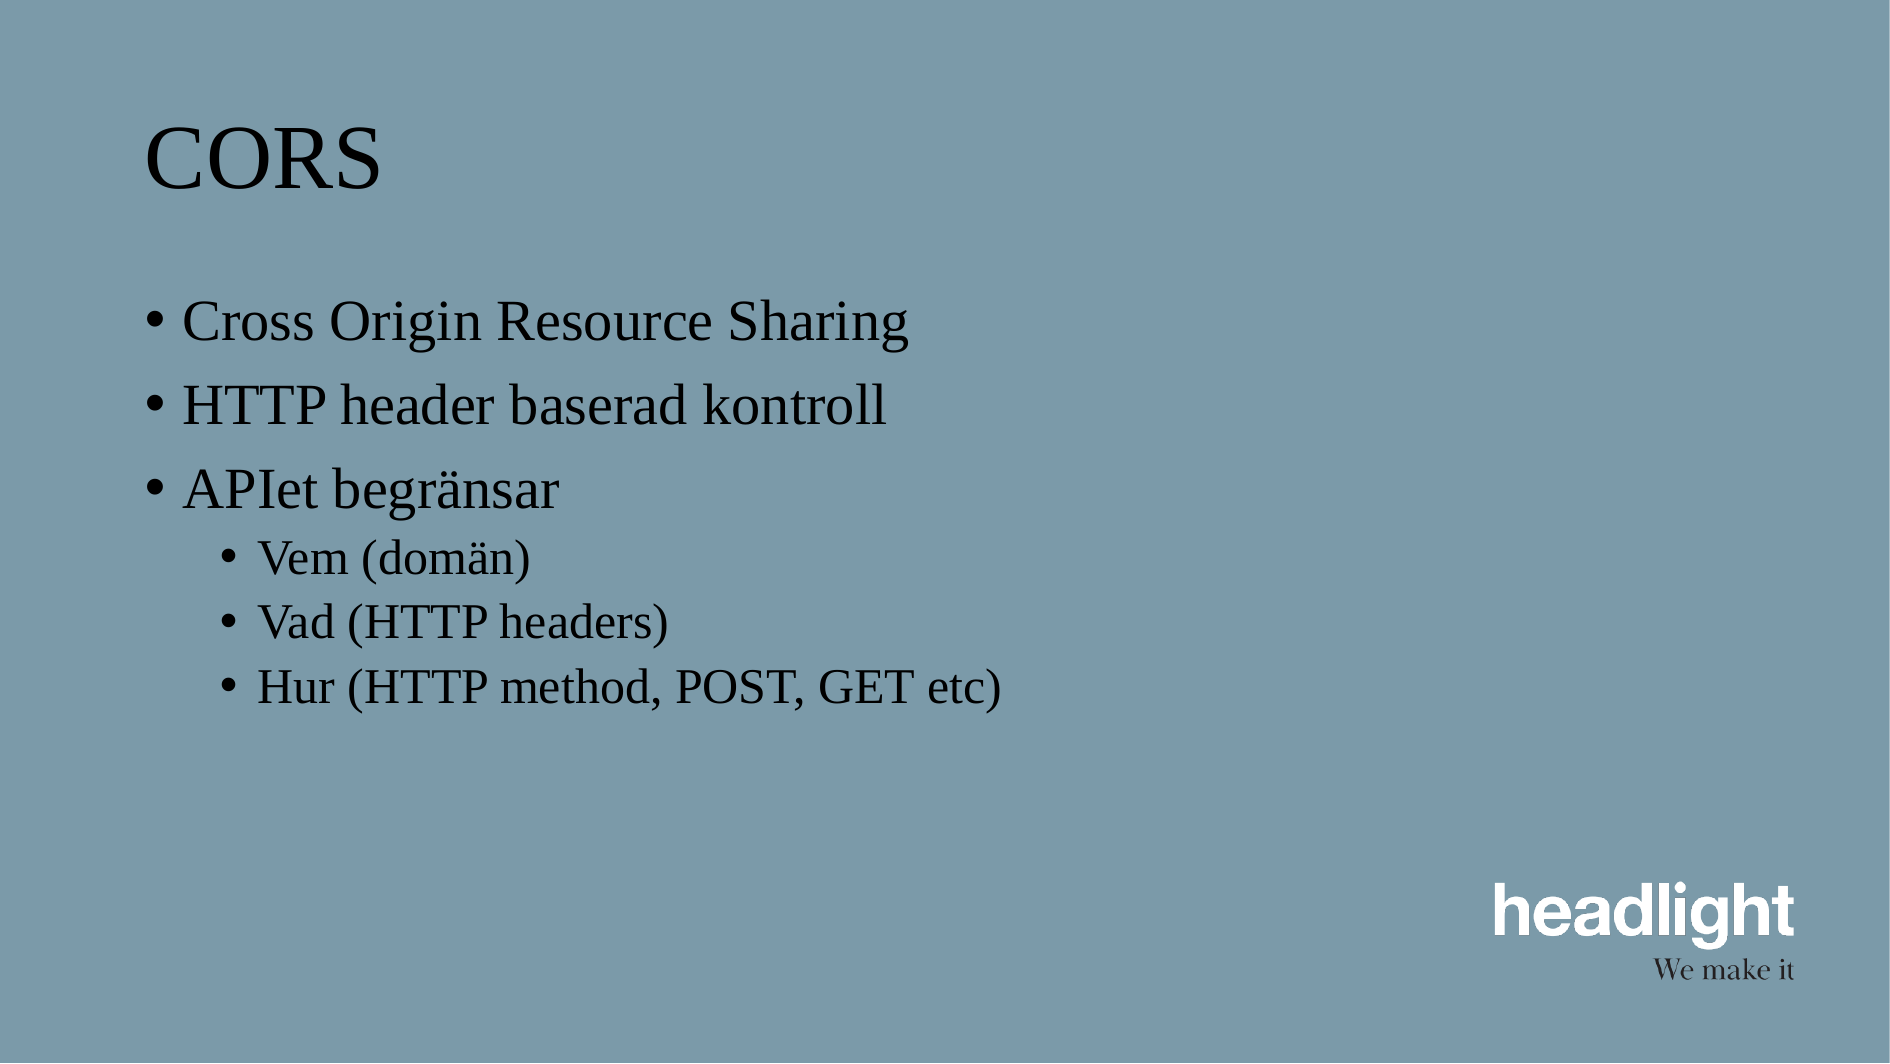

# CORS
Cross Origin Resource Sharing
HTTP header baserad kontroll
APIet begränsar
Vem (domän)
Vad (HTTP headers)
Hur (HTTP method, POST, GET etc)